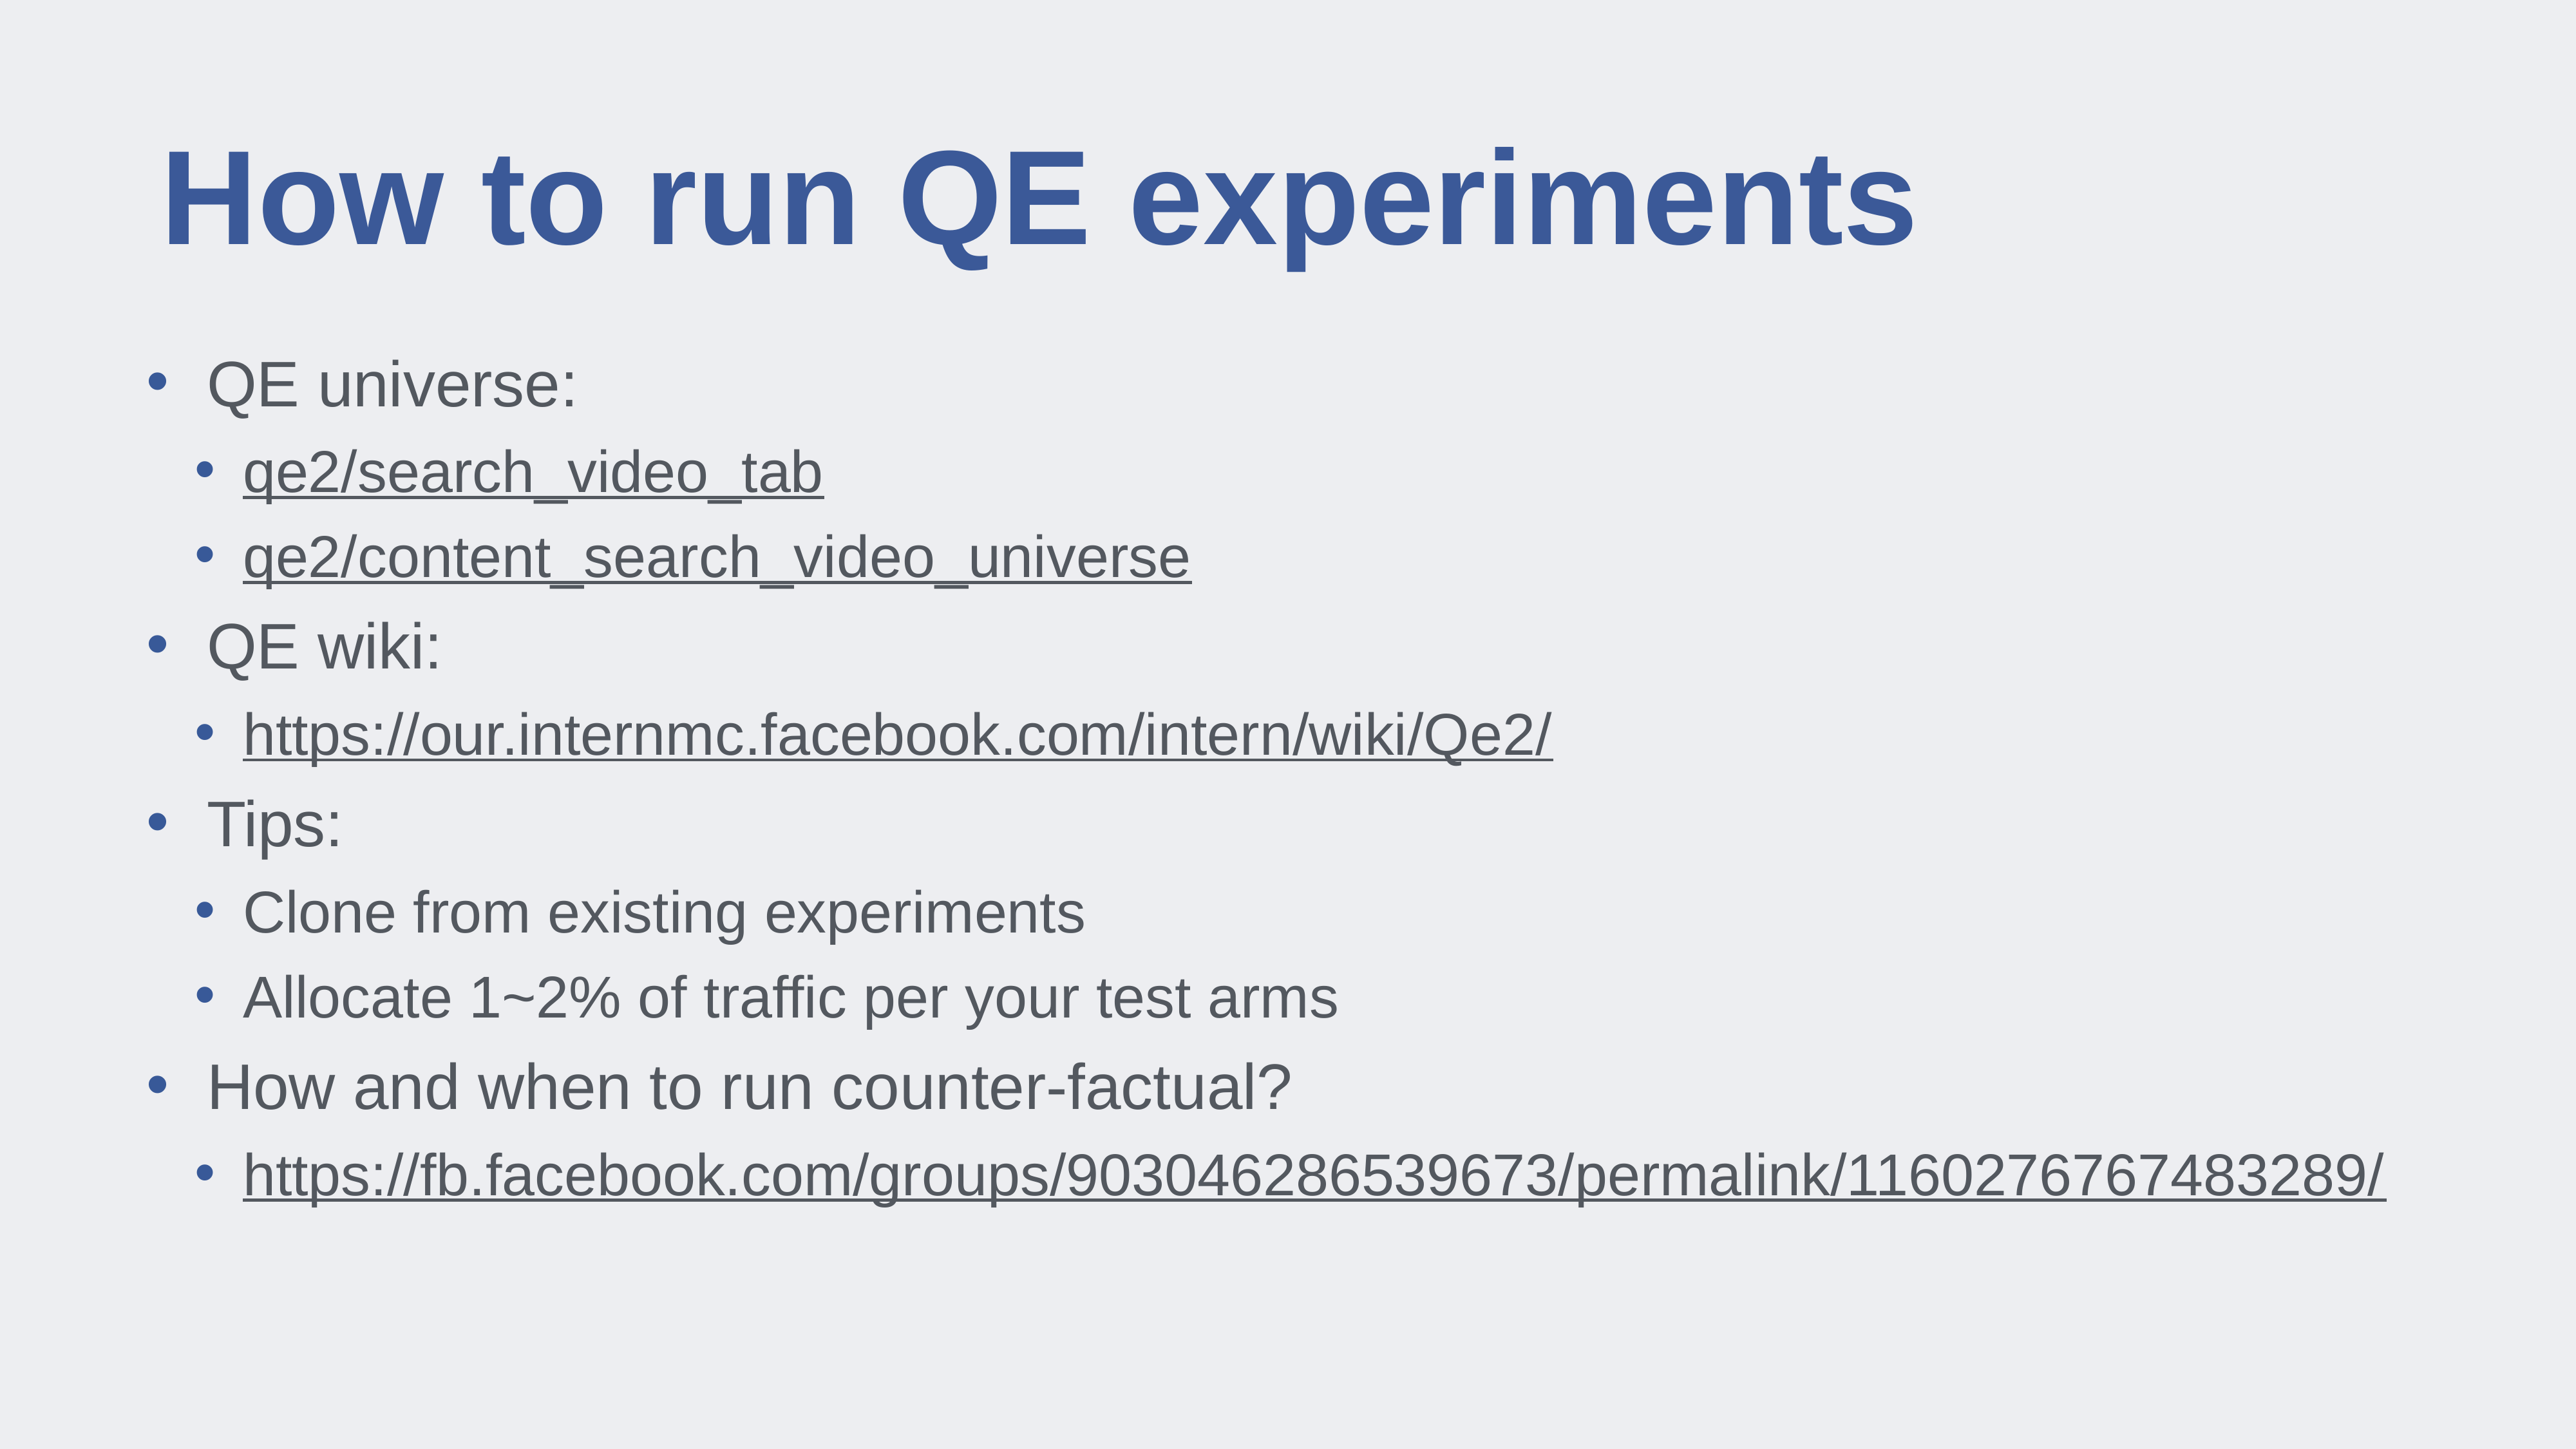

# How to run QE experiments
QE universe:
qe2/search_video_tab
qe2/content_search_video_universe
QE wiki:
https://our.internmc.facebook.com/intern/wiki/Qe2/
Tips:
Clone from existing experiments
Allocate 1~2% of traffic per your test arms
How and when to run counter-factual?
https://fb.facebook.com/groups/903046286539673/permalink/1160276767483289/